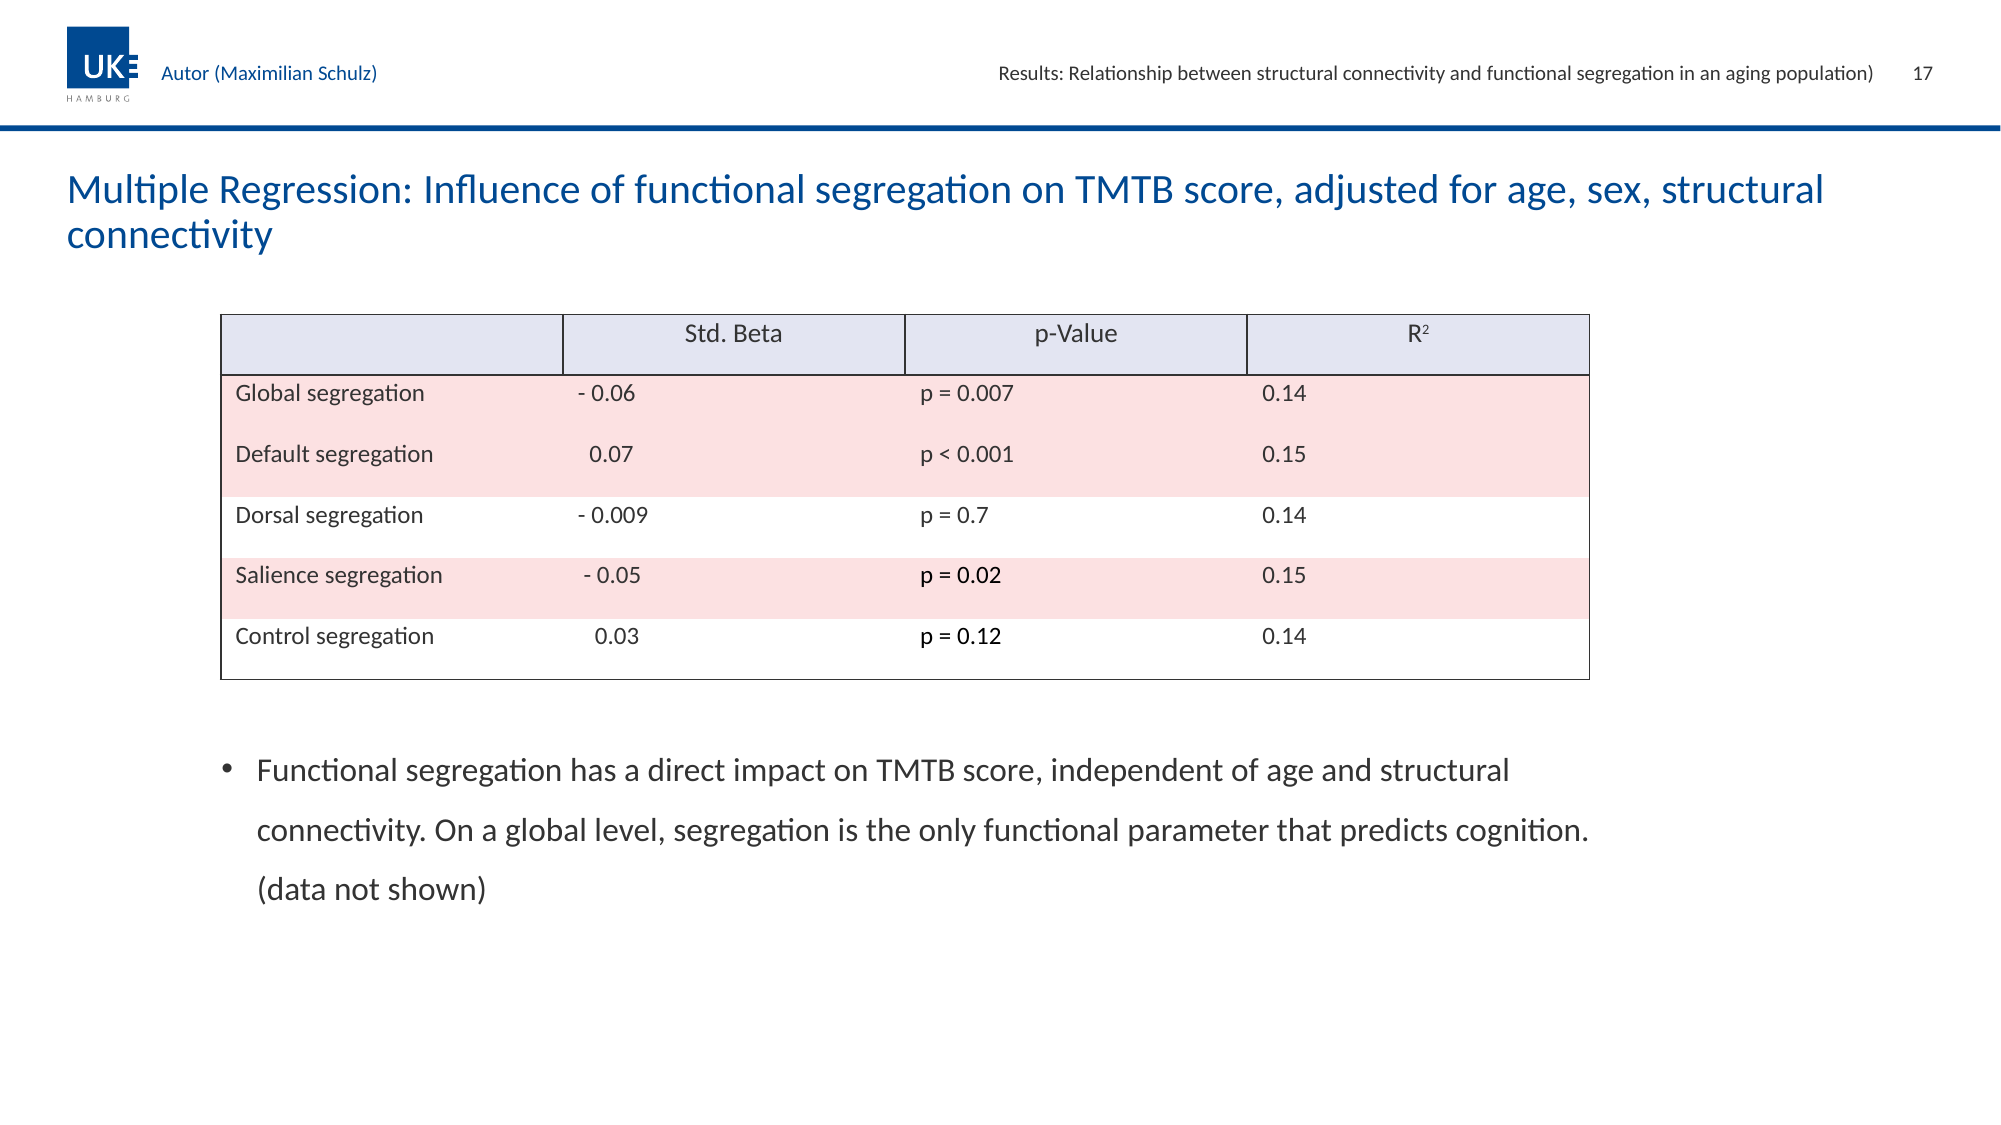

Results: Relationship between structural connectivity and functional segregation in an aging population)
17
Autor (Maximilian Schulz)
# Multiple Regression: Influence of functional segregation on TMTB score, adjusted for age, sex, structural connectivity
|  | Std. Beta | p-Value | R2 |
| --- | --- | --- | --- |
| Global segregation | - 0.06 | p = 0.007 | 0.14 |
| Default segregation | 0.07 | p < 0.001 | 0.15 |
| Dorsal segregation | - 0.009 | p = 0.7 | 0.14 |
| Salience segregation | - 0.05 | p = 0.02 | 0.15 |
| Control segregation | 0.03 | p = 0.12 | 0.14 |
Functional segregation has a direct impact on TMTB score, independent of age and structural connectivity. On a global level, segregation is the only functional parameter that predicts cognition.(data not shown)